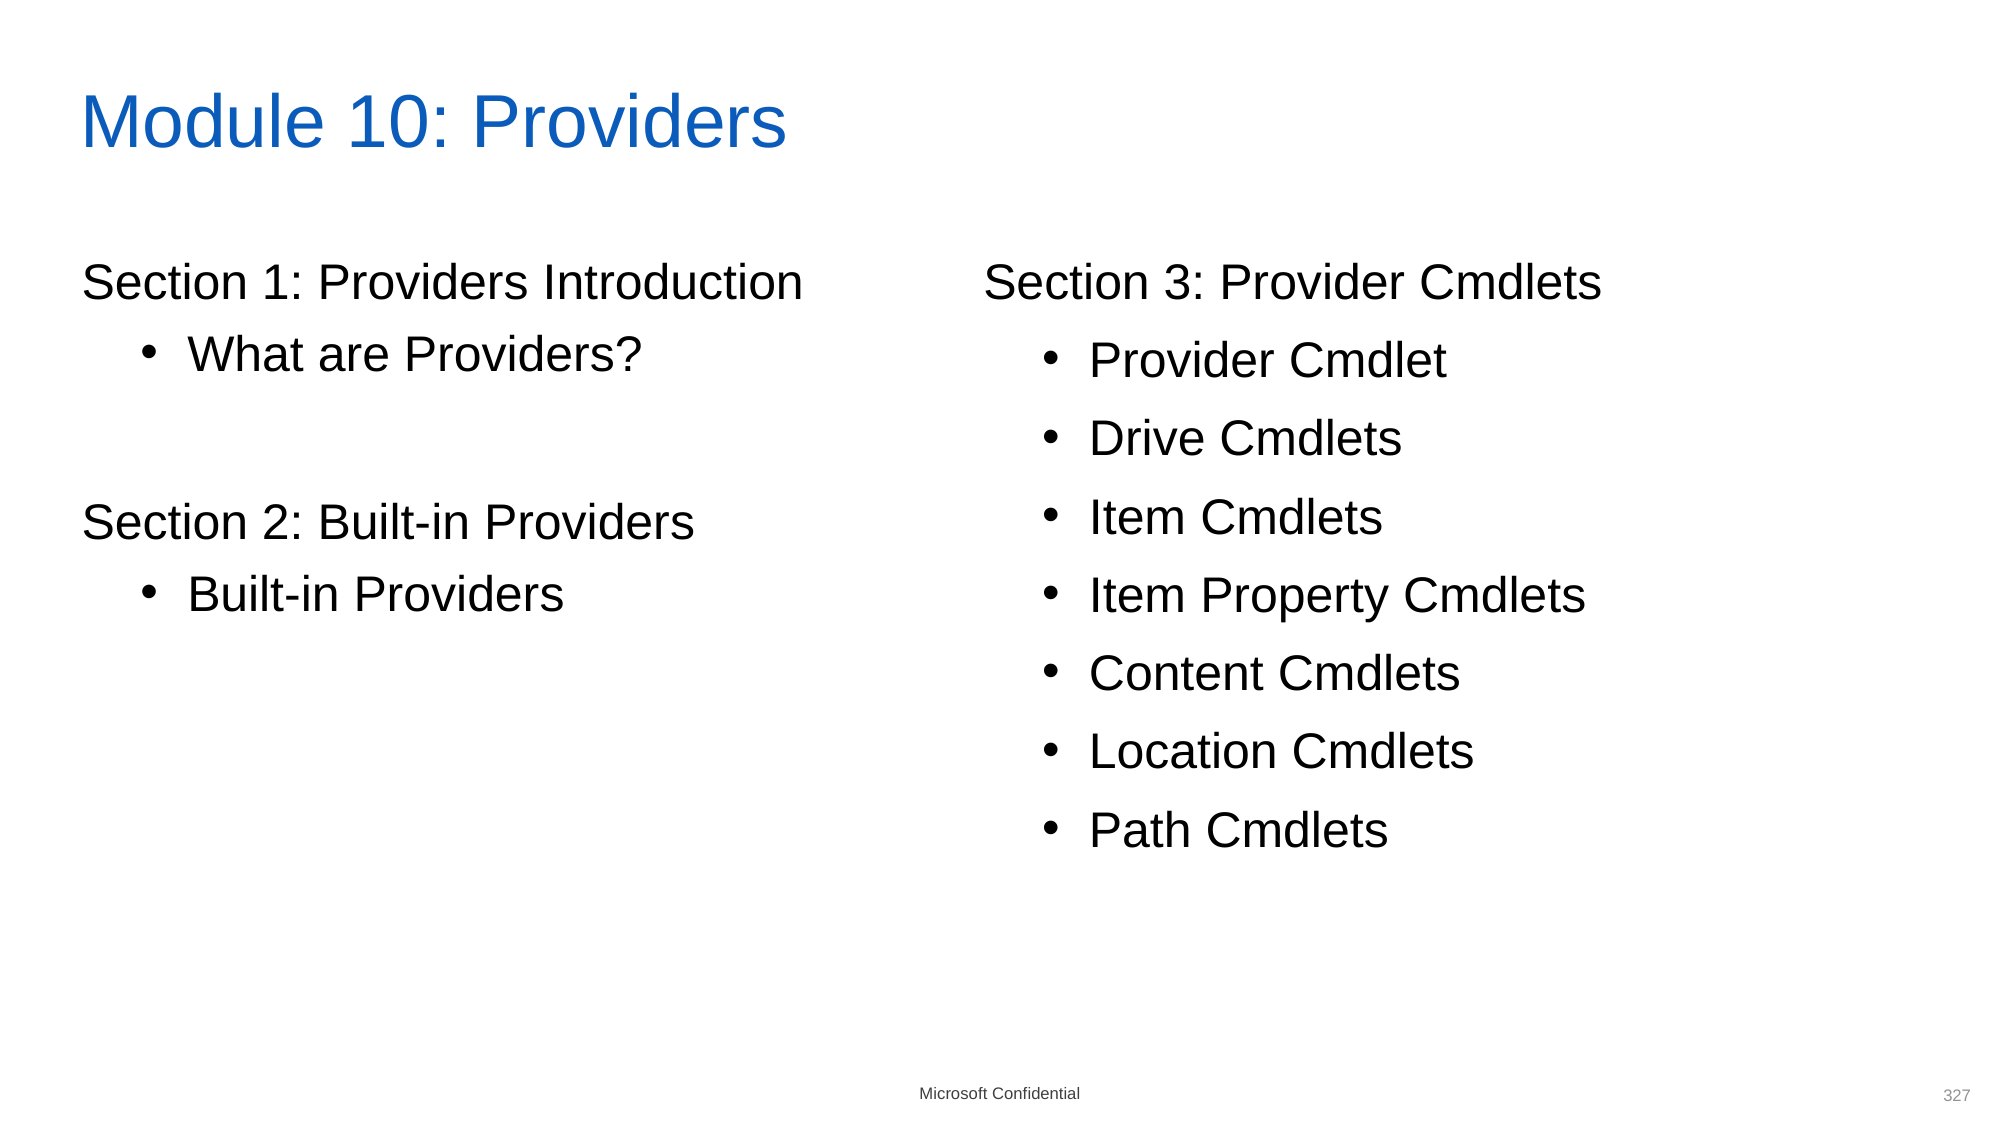

# Module 10: Providers
Section 1: Providers Introduction
What are Providers?

Section 2: Built-in Providers
Built-in Providers

Section 3: Provider Cmdlets
Provider Cmdlet
Drive Cmdlets
Item Cmdlets
Item Property Cmdlets
Content Cmdlets
Location Cmdlets
Path Cmdlets

327